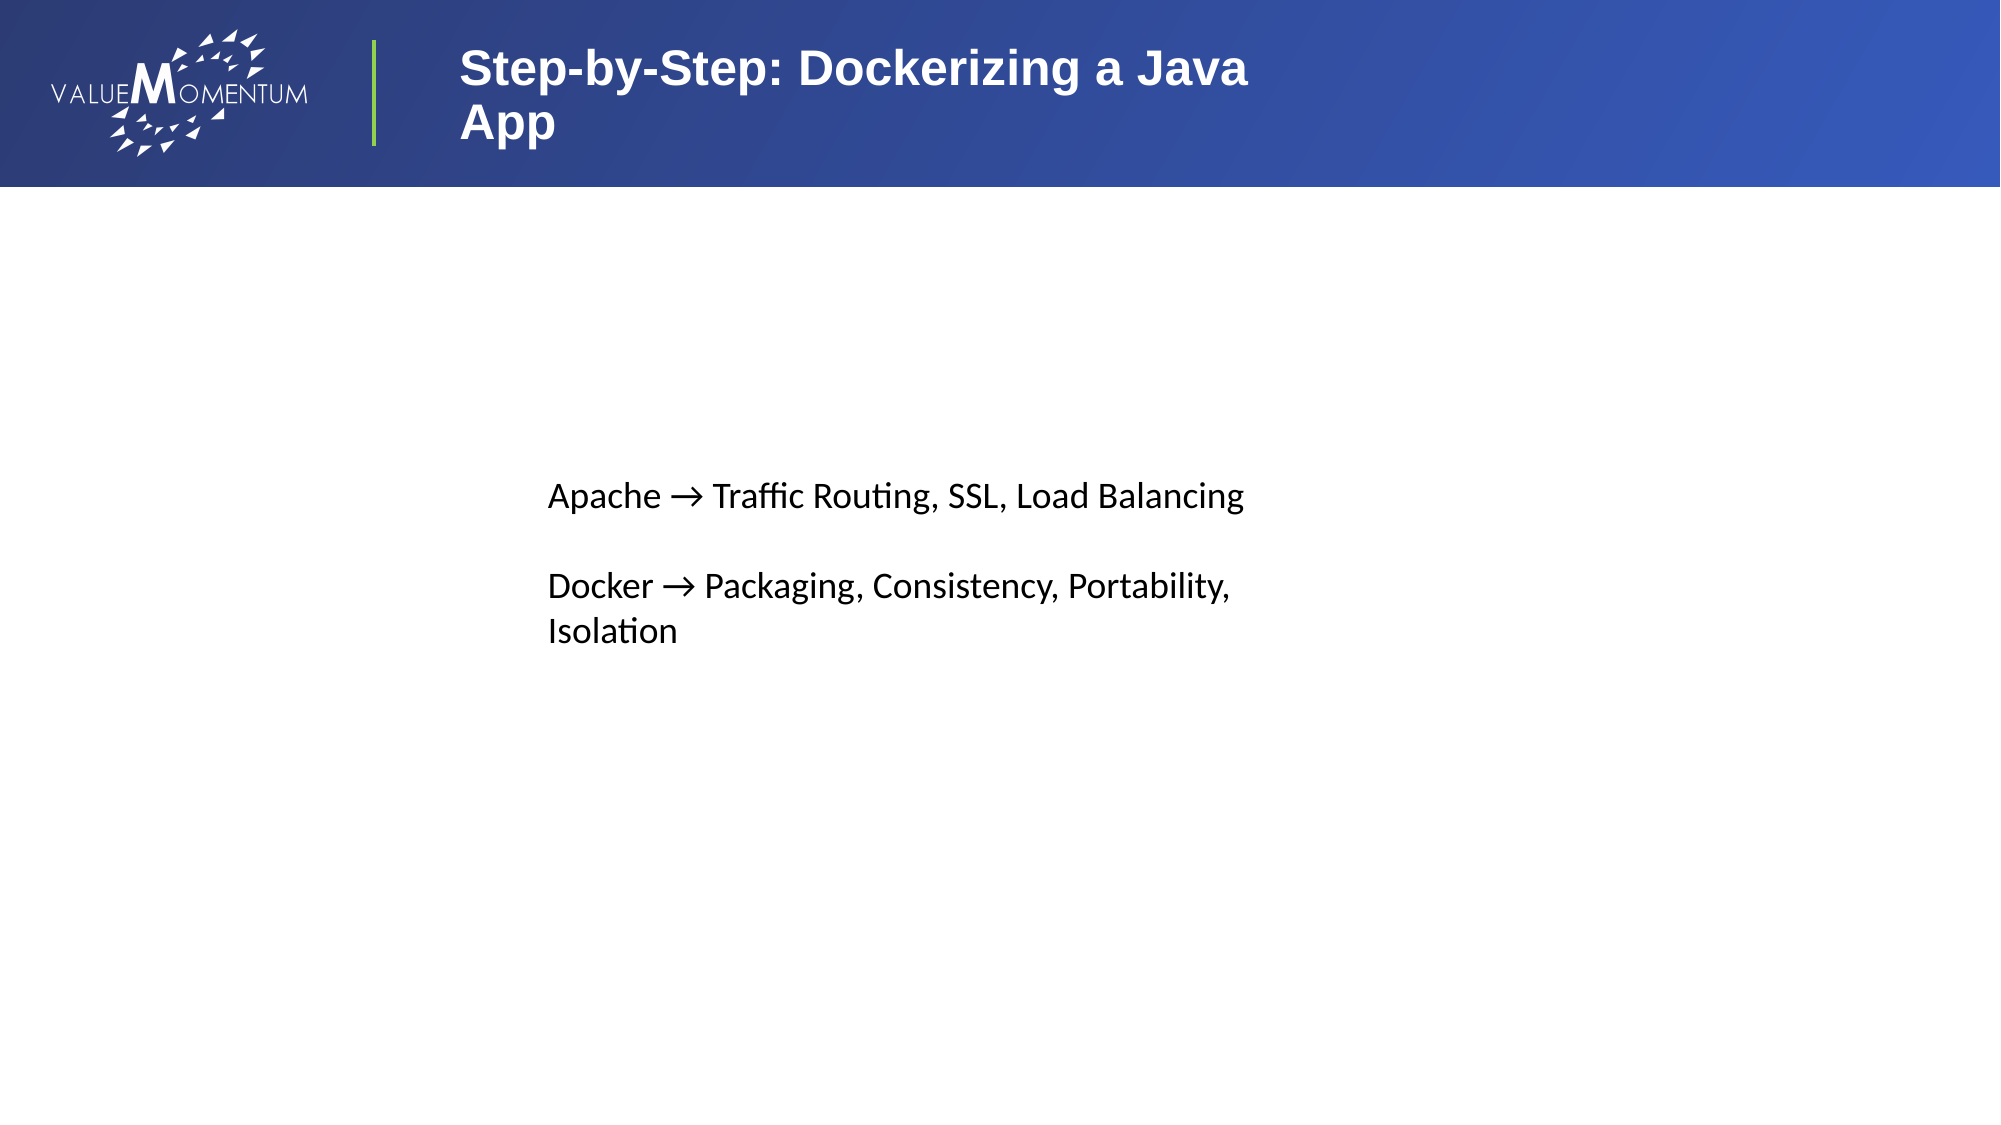

Step-by-Step: Dockerizing a Java App
Apache → Traffic Routing, SSL, Load Balancing

Docker → Packaging, Consistency, Portability, Isolation